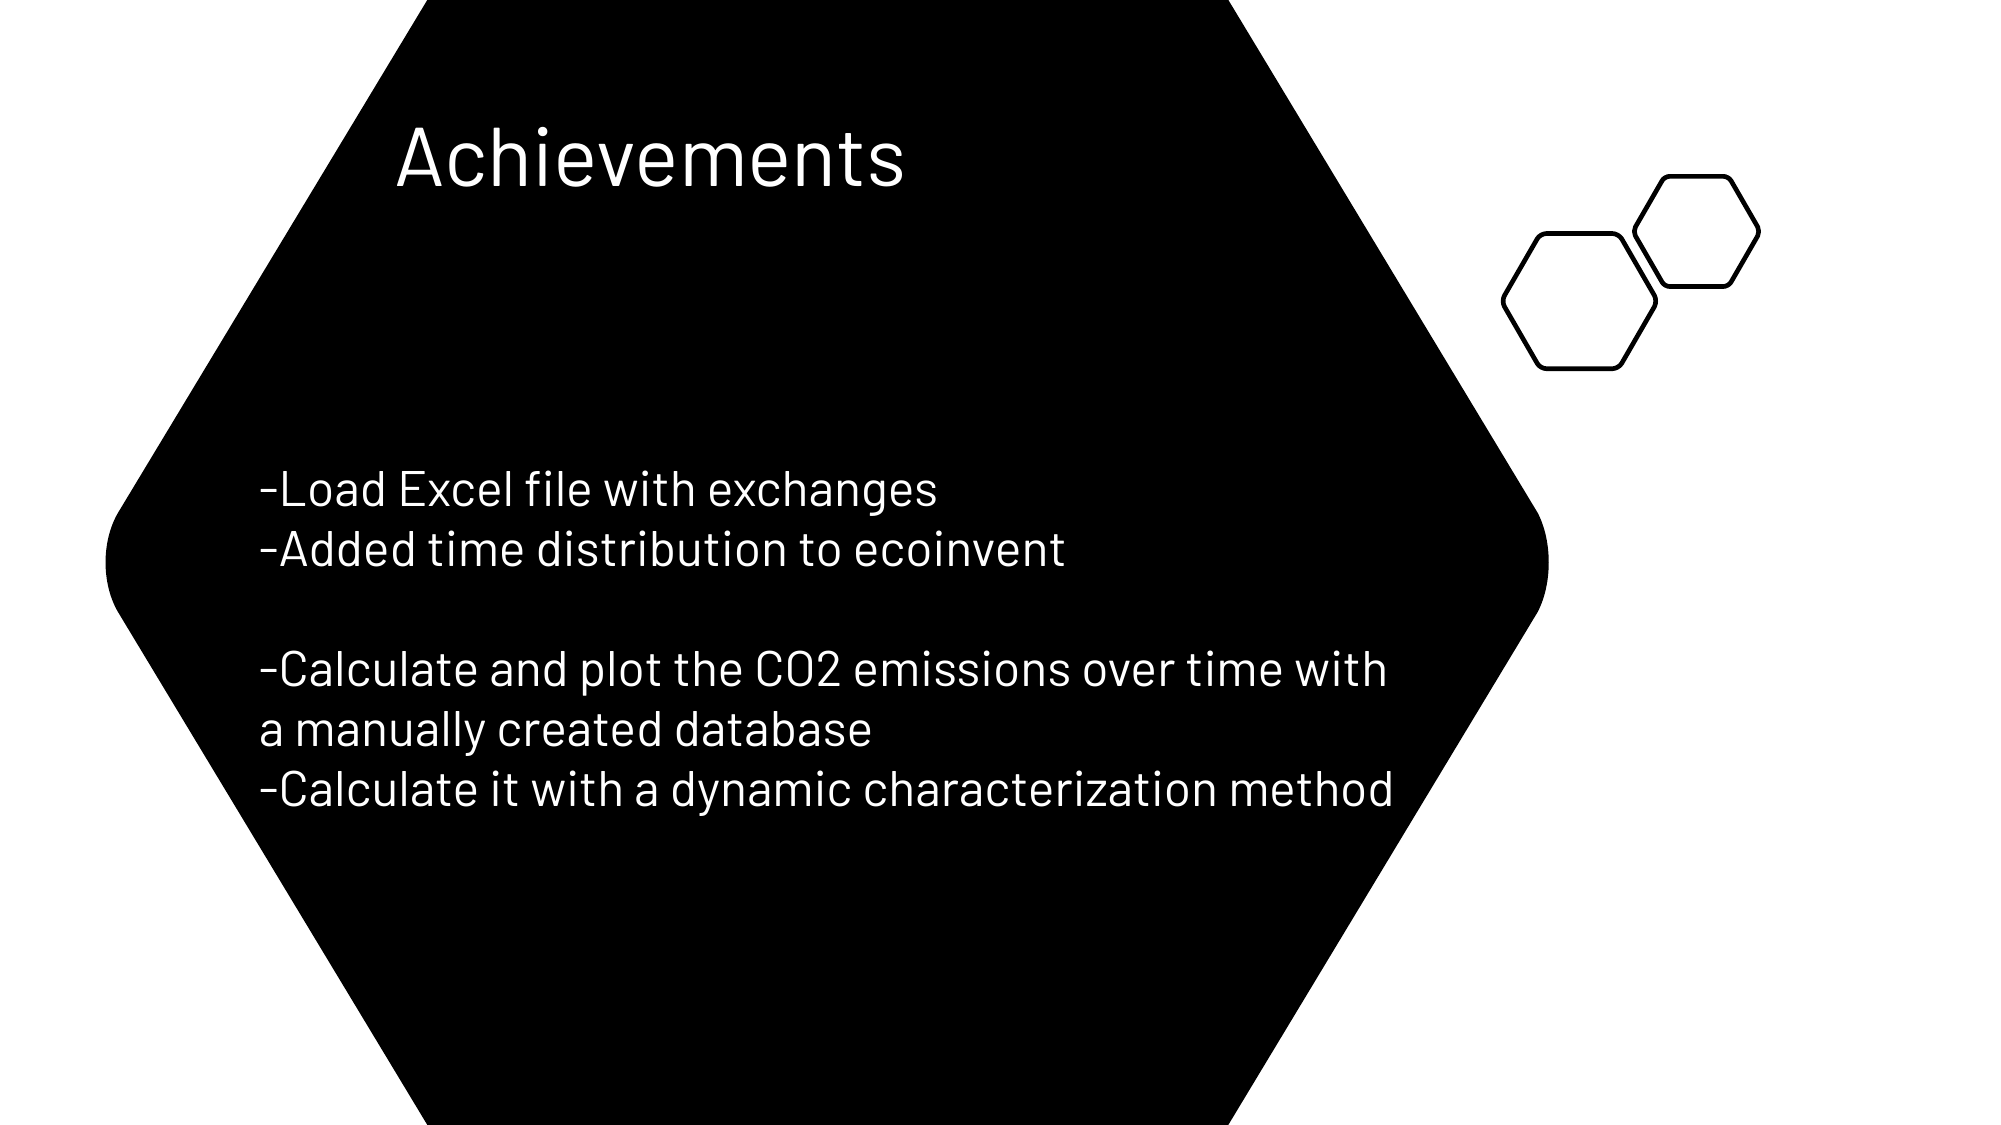

Achievements

-Load Excel file with exchanges
-Added time distribution to ecoinvent

-Calculate and plot the CO2 emissions over time with a manually created database
-Calculate it with a dynamic characterization method